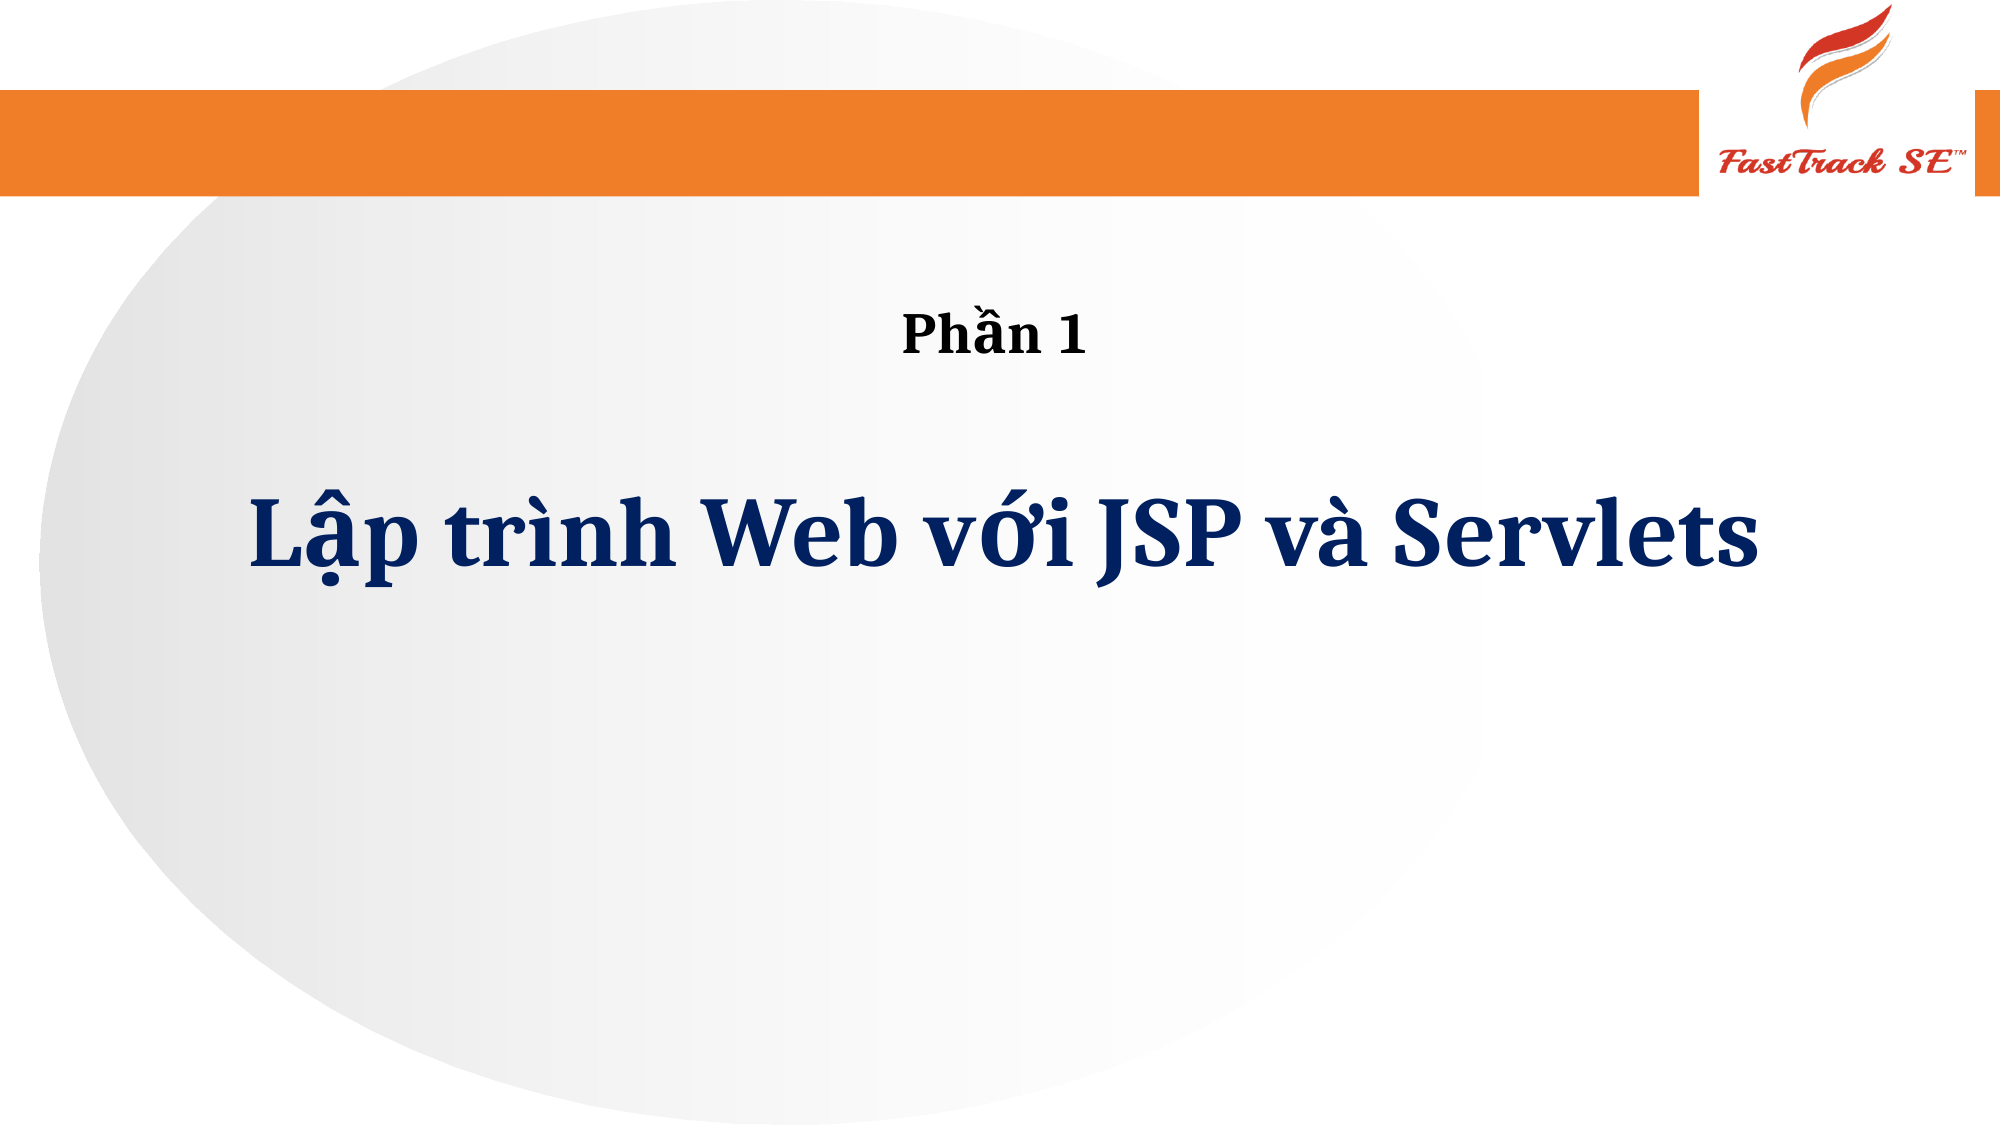

Phần 1
Lập trình Web với JSP và Servlets